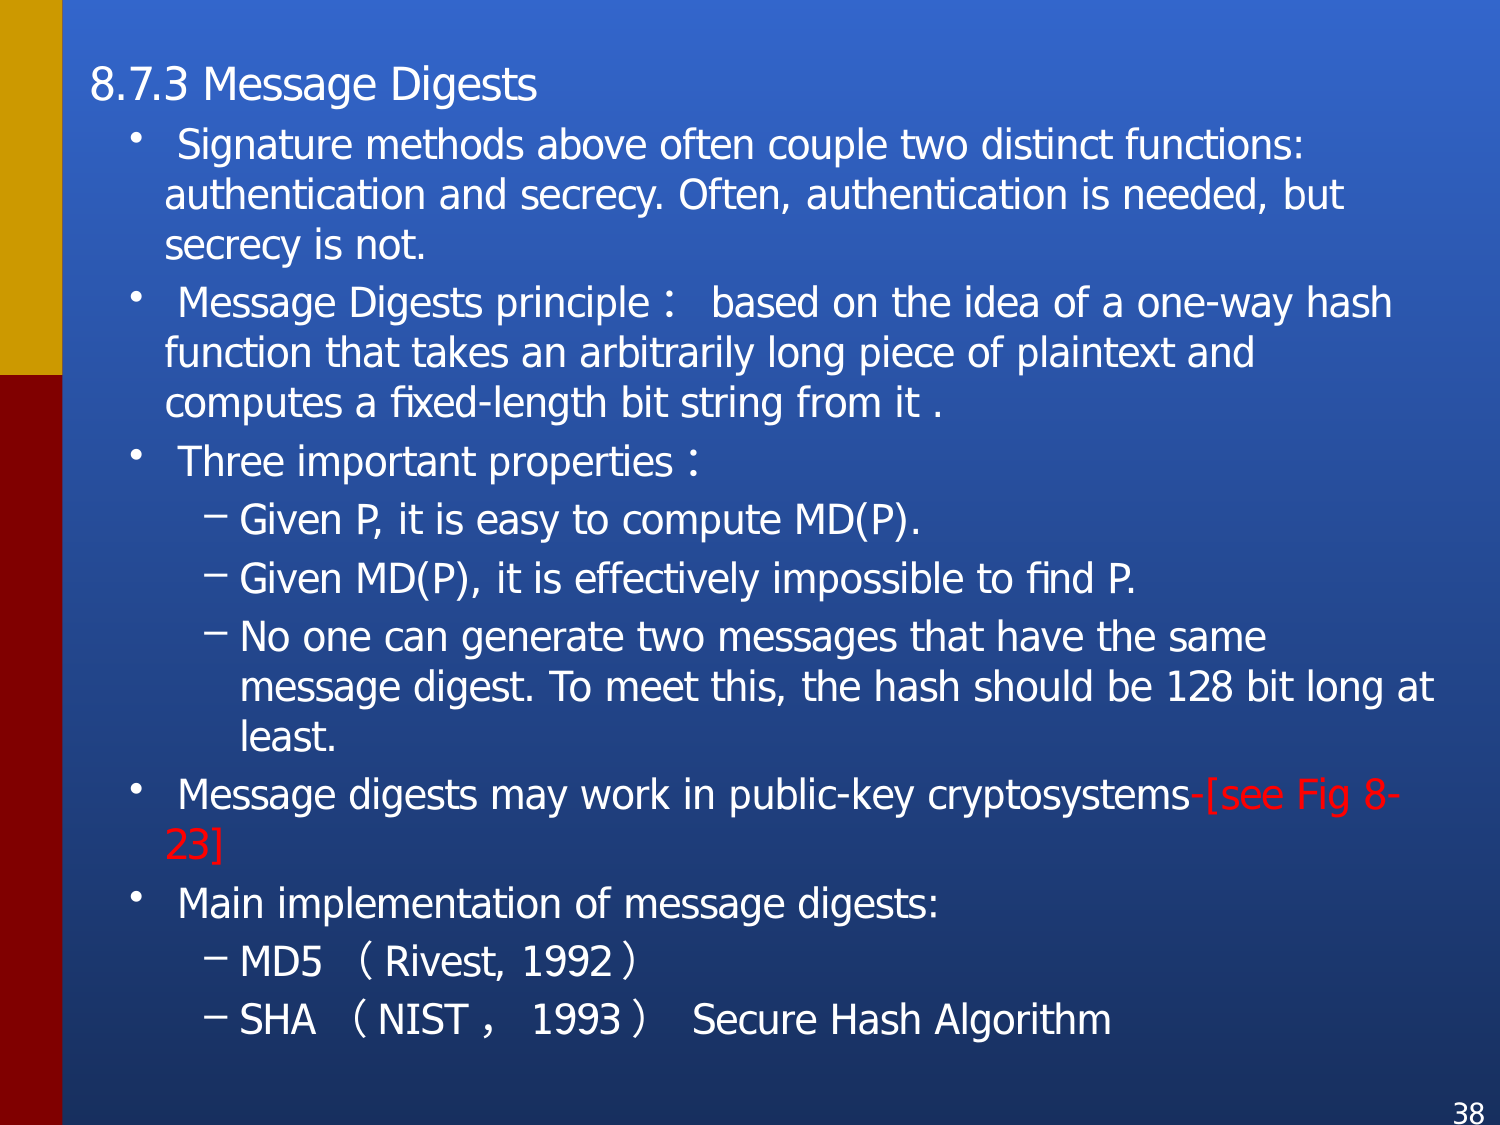

8.7.3 Message Digests
 Signature methods above often couple two distinct functions: authentication and secrecy. Often, authentication is needed, but secrecy is not.
 Message Digests principle：based on the idea of a one-way hash function that takes an arbitrarily long piece of plaintext and computes a fixed-length bit string from it .
 Three important properties：
Given P, it is easy to compute MD(P).
Given MD(P), it is effectively impossible to find P.
No one can generate two messages that have the same message digest. To meet this, the hash should be 128 bit long at least.
 Message digests may work in public-key cryptosystems-[see Fig 8-23]
 Main implementation of message digests:
MD5（Rivest, 1992）
SHA（NIST，1993） Secure Hash Algorithm
38